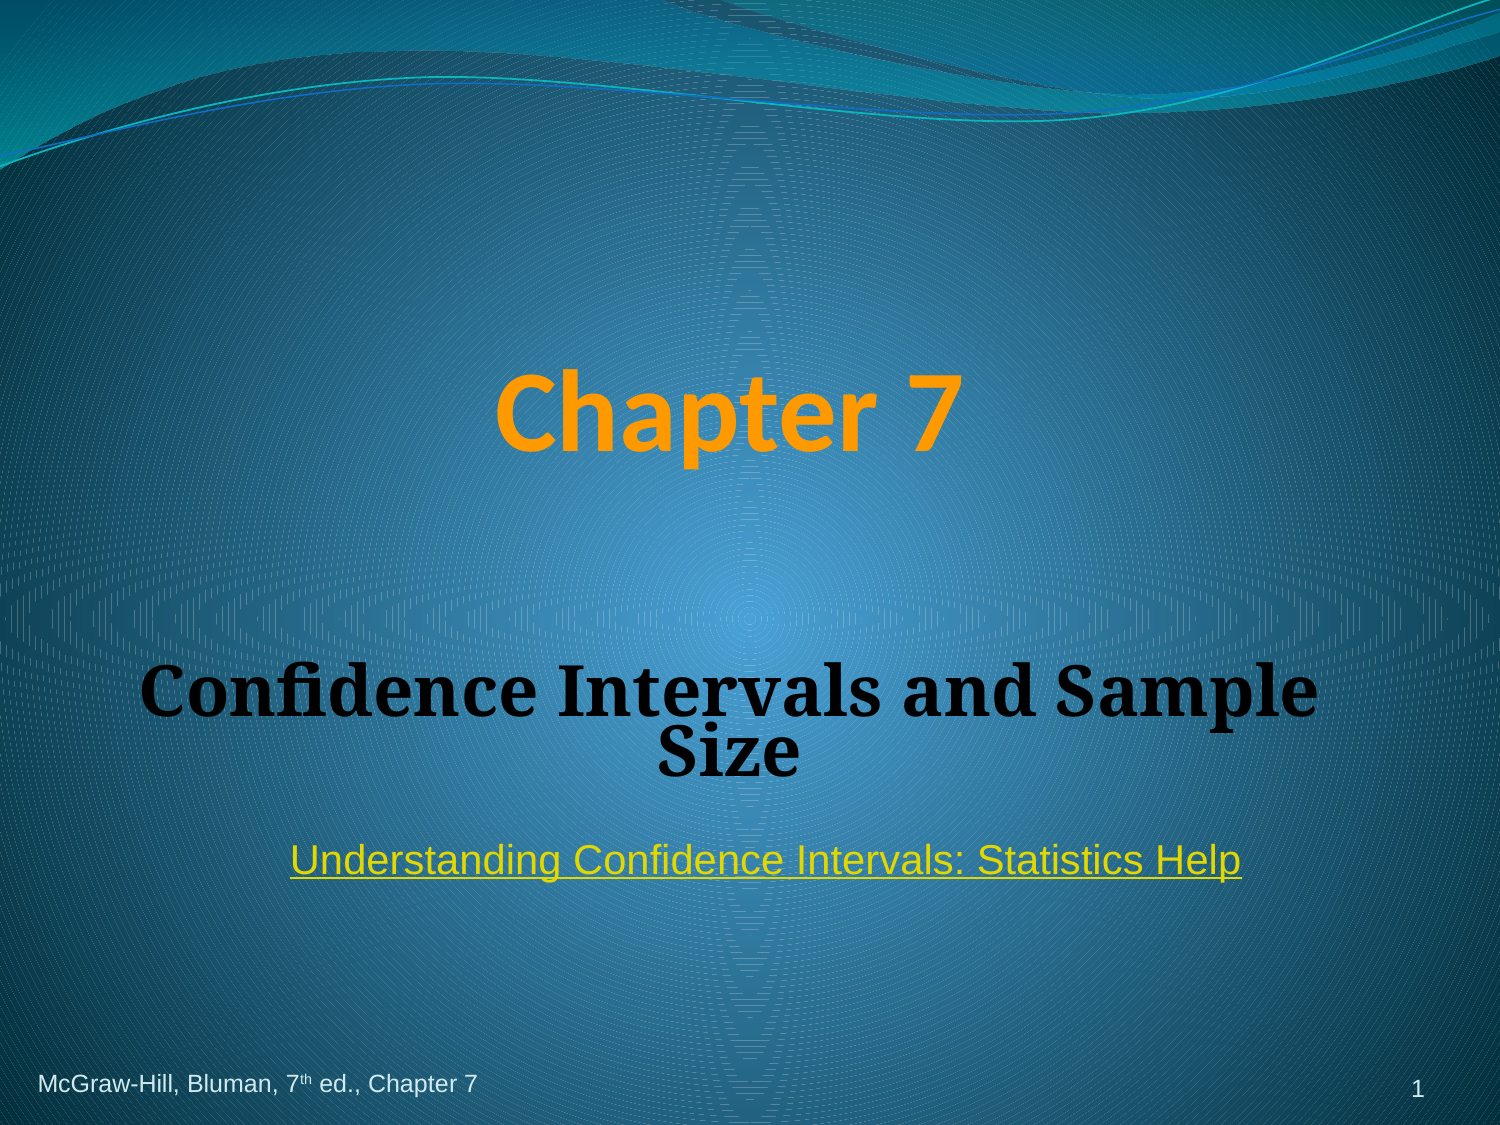

# Chapter 7

Confidence Intervals and Sample Size
Understanding Confidence Intervals: Statistics Help
McGraw-Hill, Bluman, 7th ed., Chapter 7
1